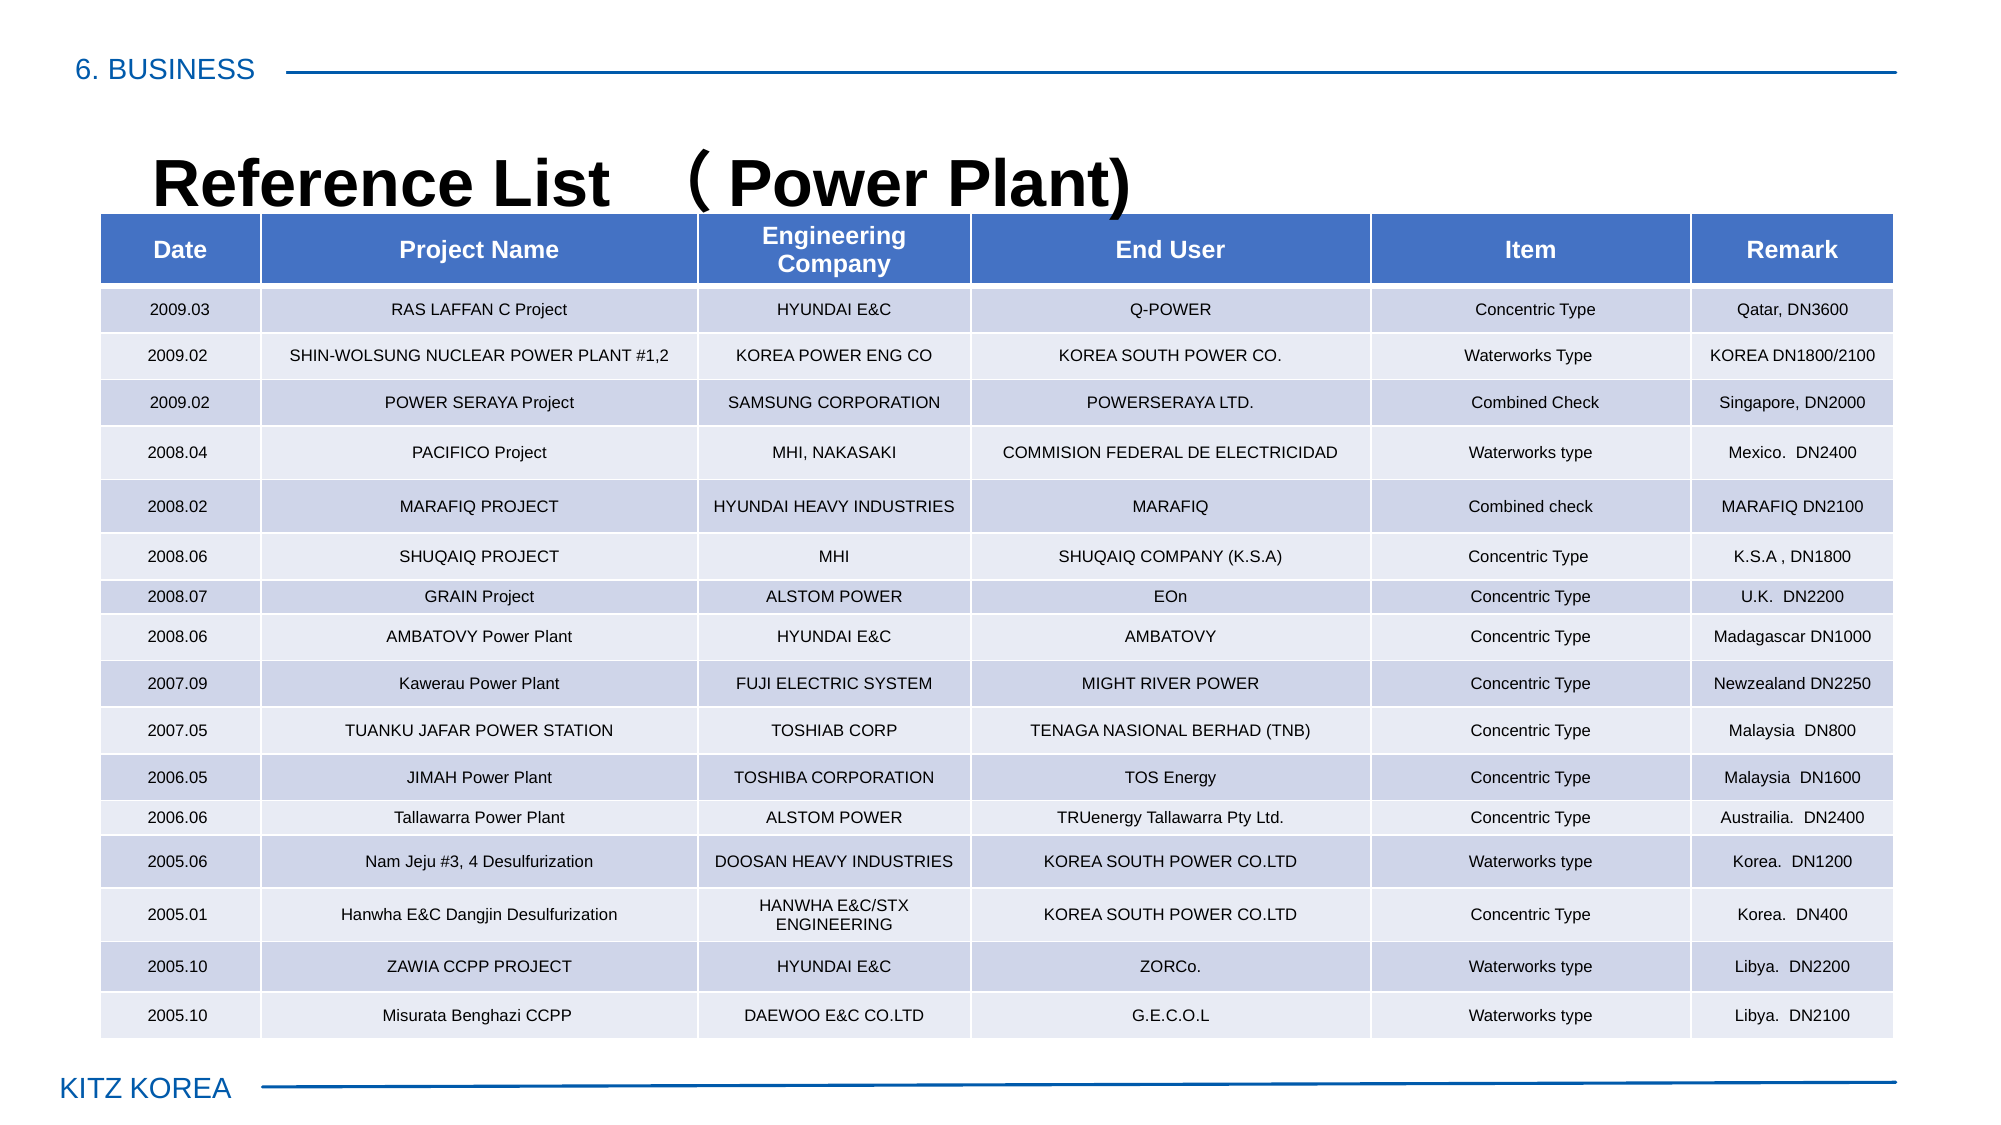

6. BUSINESS
# Reference List （Power Plant)
| Date | Project Name | Engineering Company | End User | Item | Remark |
| --- | --- | --- | --- | --- | --- |
| 2009.03 | RAS LAFFAN C Project | HYUNDAI E&C | Q-POWER | Concentric Type | Qatar, DN3600 |
| 2009.02 | SHIN-WOLSUNG NUCLEAR POWER PLANT #1,2 | KOREA POWER ENG CO | KOREA SOUTH POWER CO. | Waterworks Type | KOREA DN1800/2100 |
| 2009.02 | POWER SERAYA Project | SAMSUNG CORPORATION | POWERSERAYA LTD. | Combined Check | Singapore, DN2000 |
| 2008.04 | PACIFICO Project | MHI, NAKASAKI | COMMISION FEDERAL DE ELECTRICIDAD | Waterworks type | Mexico. DN2400 |
| 2008.02 | MARAFIQ PROJECT | HYUNDAI HEAVY INDUSTRIES | MARAFIQ | Combined check | MARAFIQ DN2100 |
| 2008.06 | SHUQAIQ PROJECT | MHI | SHUQAIQ COMPANY (K.S.A) | Concentric Type | K.S.A , DN1800 |
| 2008.07 | GRAIN Project | ALSTOM POWER | EOn | Concentric Type | U.K. DN2200 |
| 2008.06 | AMBATOVY Power Plant | HYUNDAI E&C | AMBATOVY | Concentric Type | Madagascar DN1000 |
| 2007.09 | Kawerau Power Plant | FUJI ELECTRIC SYSTEM | MIGHT RIVER POWER | Concentric Type | Newzealand DN2250 |
| 2007.05 | TUANKU JAFAR POWER STATION | TOSHIAB CORP | TENAGA NASIONAL BERHAD (TNB) | Concentric Type | Malaysia DN800 |
| 2006.05 | JIMAH Power Plant | TOSHIBA CORPORATION | TOS Energy | Concentric Type | Malaysia DN1600 |
| 2006.06 | Tallawarra Power Plant | ALSTOM POWER | TRUenergy Tallawarra Pty Ltd. | Concentric Type | Austrailia. DN2400 |
| 2005.06 | Nam Jeju #3, 4 Desulfurization | DOOSAN HEAVY INDUSTRIES | KOREA SOUTH POWER CO.LTD | Waterworks type | Korea. DN1200 |
| 2005.01 | Hanwha E&C Dangjin Desulfurization | HANWHA E&C/STX ENGINEERING | KOREA SOUTH POWER CO.LTD | Concentric Type | Korea. DN400 |
| 2005.10 | ZAWIA CCPP PROJECT | HYUNDAI E&C | ZORCo. | Waterworks type | Libya. DN2200 |
| 2005.10 | Misurata Benghazi CCPP | DAEWOO E&C CO.LTD | G.E.C.O.L | Waterworks type | Libya. DN2100 |